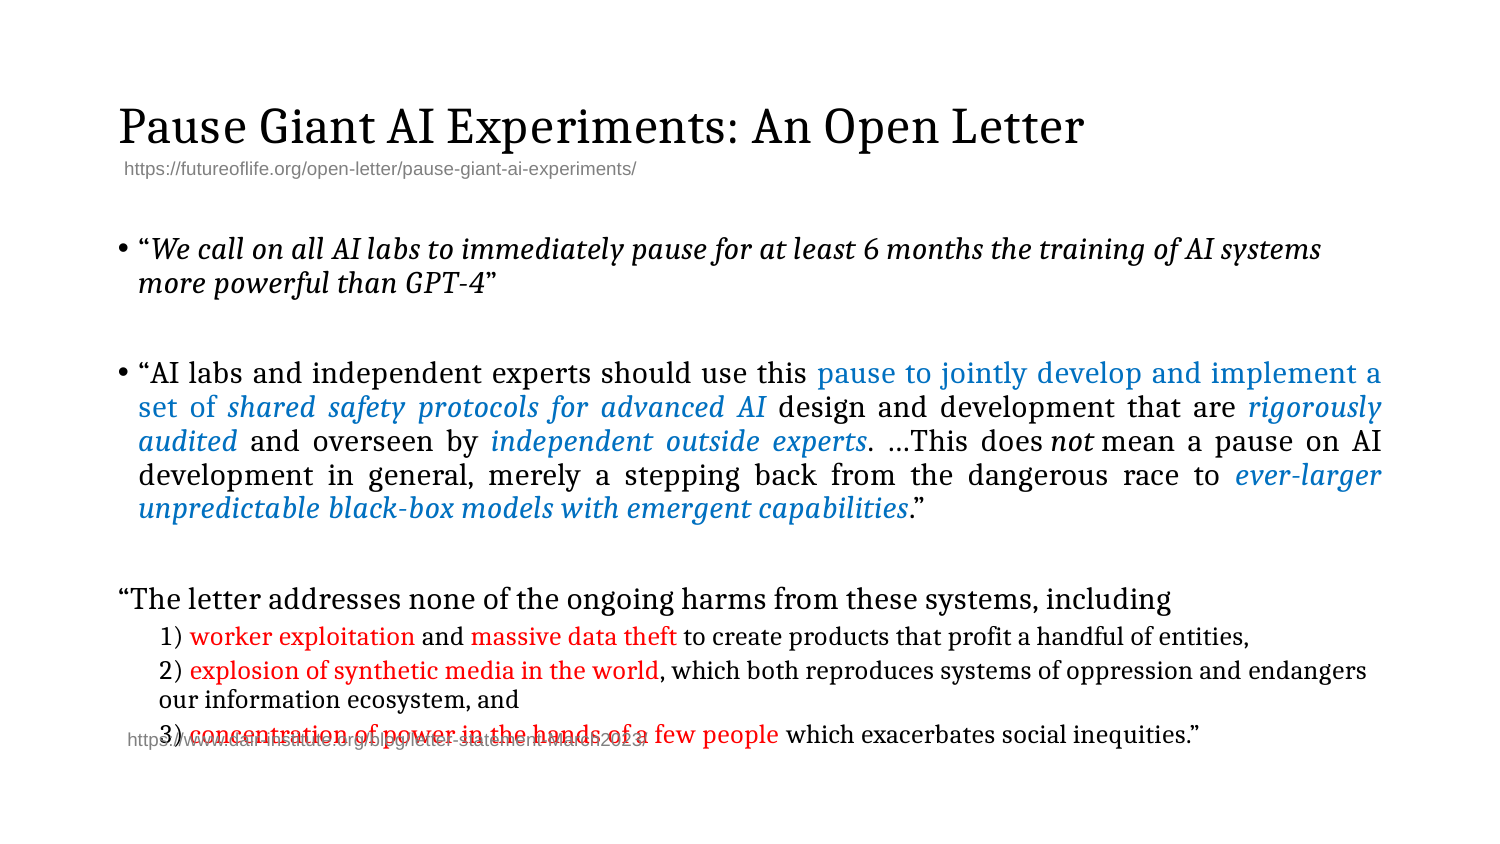

# Pause Giant AI Experiments: An Open Letter
https://futureoflife.org/open-letter/pause-giant-ai-experiments/
“We call on all AI labs to immediately pause for at least 6 months the training of AI systems more powerful than GPT-4”

“AI labs and independent experts should use this pause to jointly develop and implement a set of shared safety protocols for advanced AI design and development that are rigorously audited and overseen by independent outside experts. …This does not mean a pause on AI development in general, merely a stepping back from the dangerous race to ever-larger unpredictable black-box models with emergent capabilities.”

“The letter addresses none of the ongoing harms from these systems, including
1) worker exploitation and massive data theft to create products that profit a handful of entities,
2) explosion of synthetic media in the world, which both reproduces systems of oppression and endangers our information ecosystem, and
3) concentration of power in the hands of a few people which exacerbates social inequities.”
https://www.dair-institute.org/blog/letter-statement-March2023/